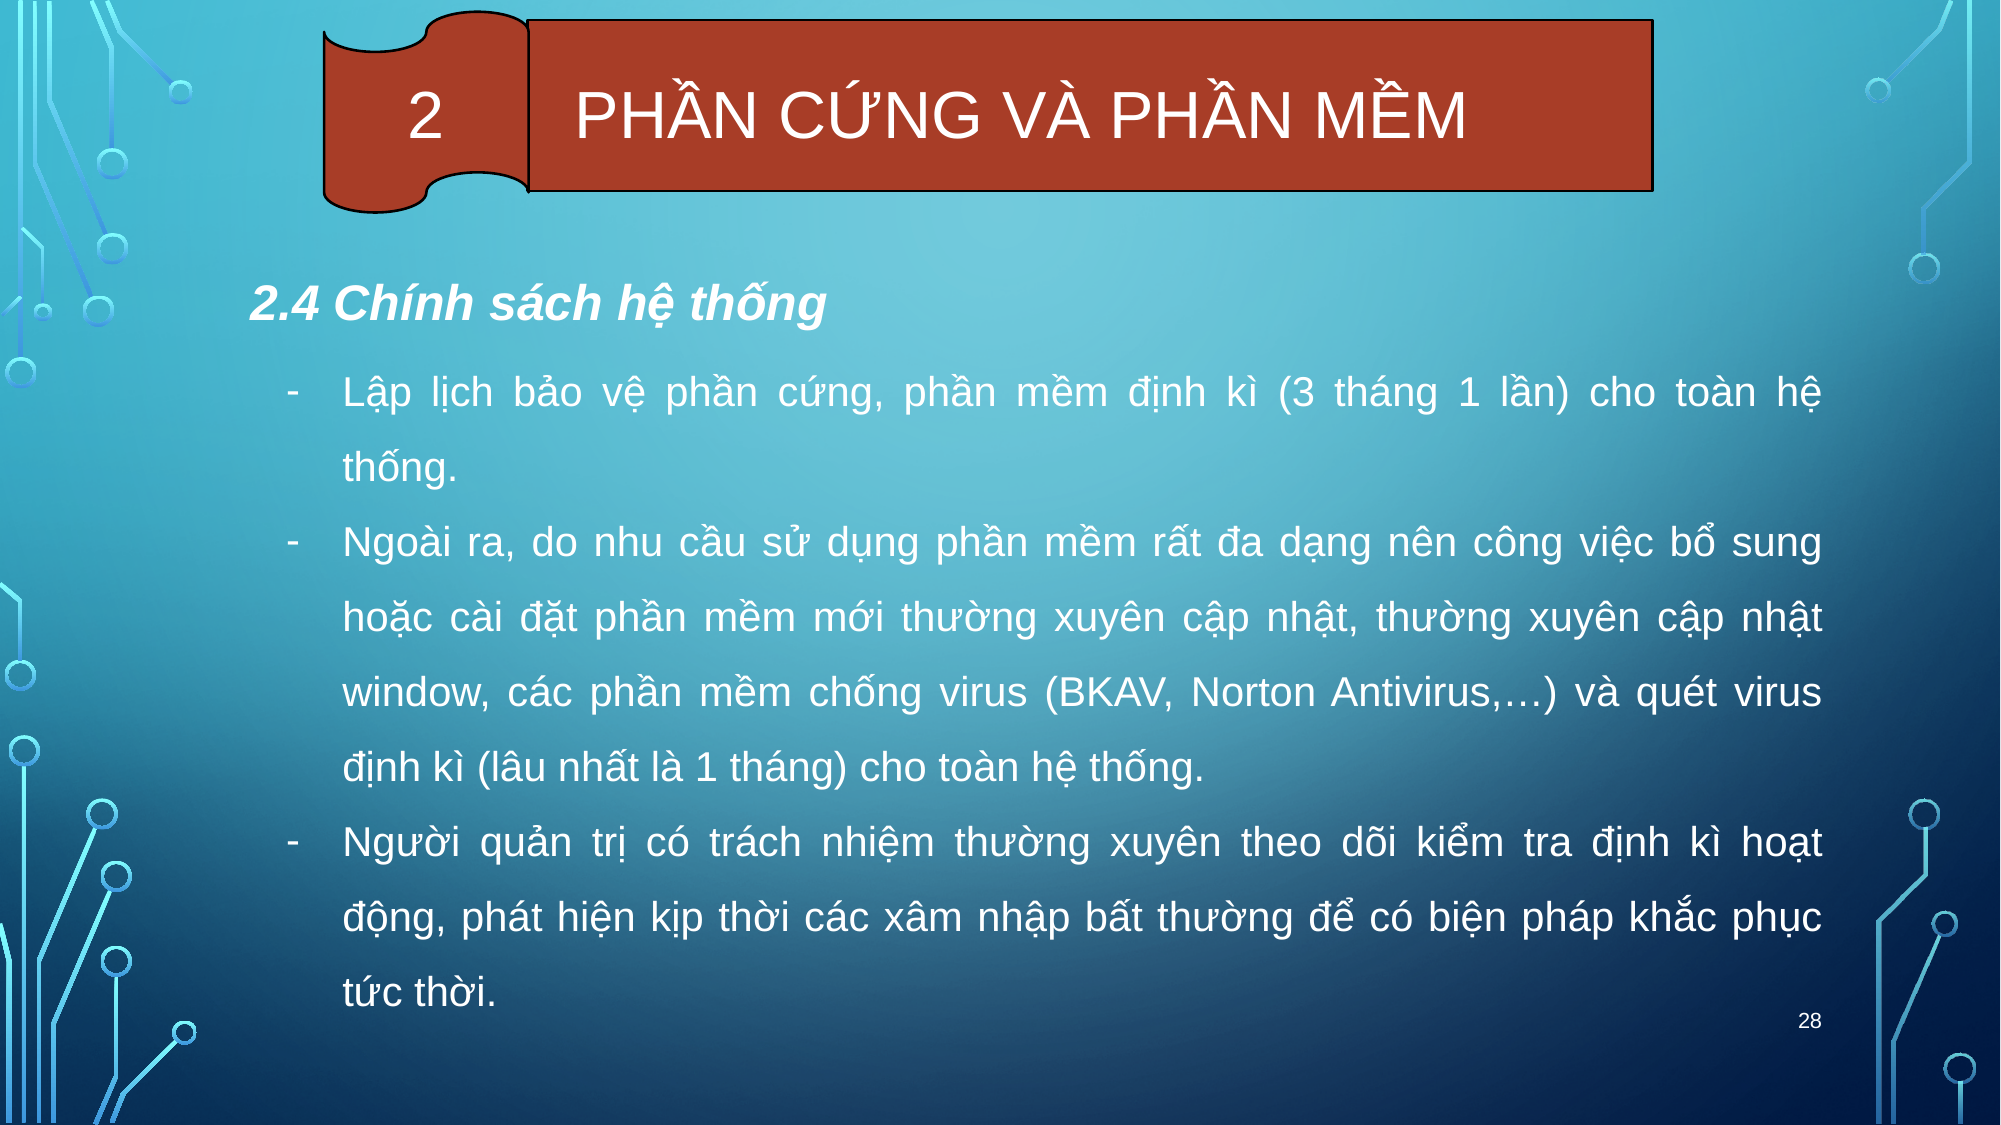

2

PHẦN CỨNG VÀ PHẦN MỀM
2.4 Chính sách hệ thống
Lập lịch bảo vệ phần cứng, phần mềm định kì (3 tháng 1 lần) cho toàn hệ thống.
Ngoài ra, do nhu cầu sử dụng phần mềm rất đa dạng nên công việc bổ sung hoặc cài đặt phần mềm mới thường xuyên cập nhật, thường xuyên cập nhật window, các phần mềm chống virus (BKAV, Norton Antivirus,…) và quét virus định kì (lâu nhất là 1 tháng) cho toàn hệ thống.
Người quản trị có trách nhiệm thường xuyên theo dõi kiểm tra định kì hoạt động, phát hiện kịp thời các xâm nhập bất thường để có biện pháp khắc phục tức thời.
28